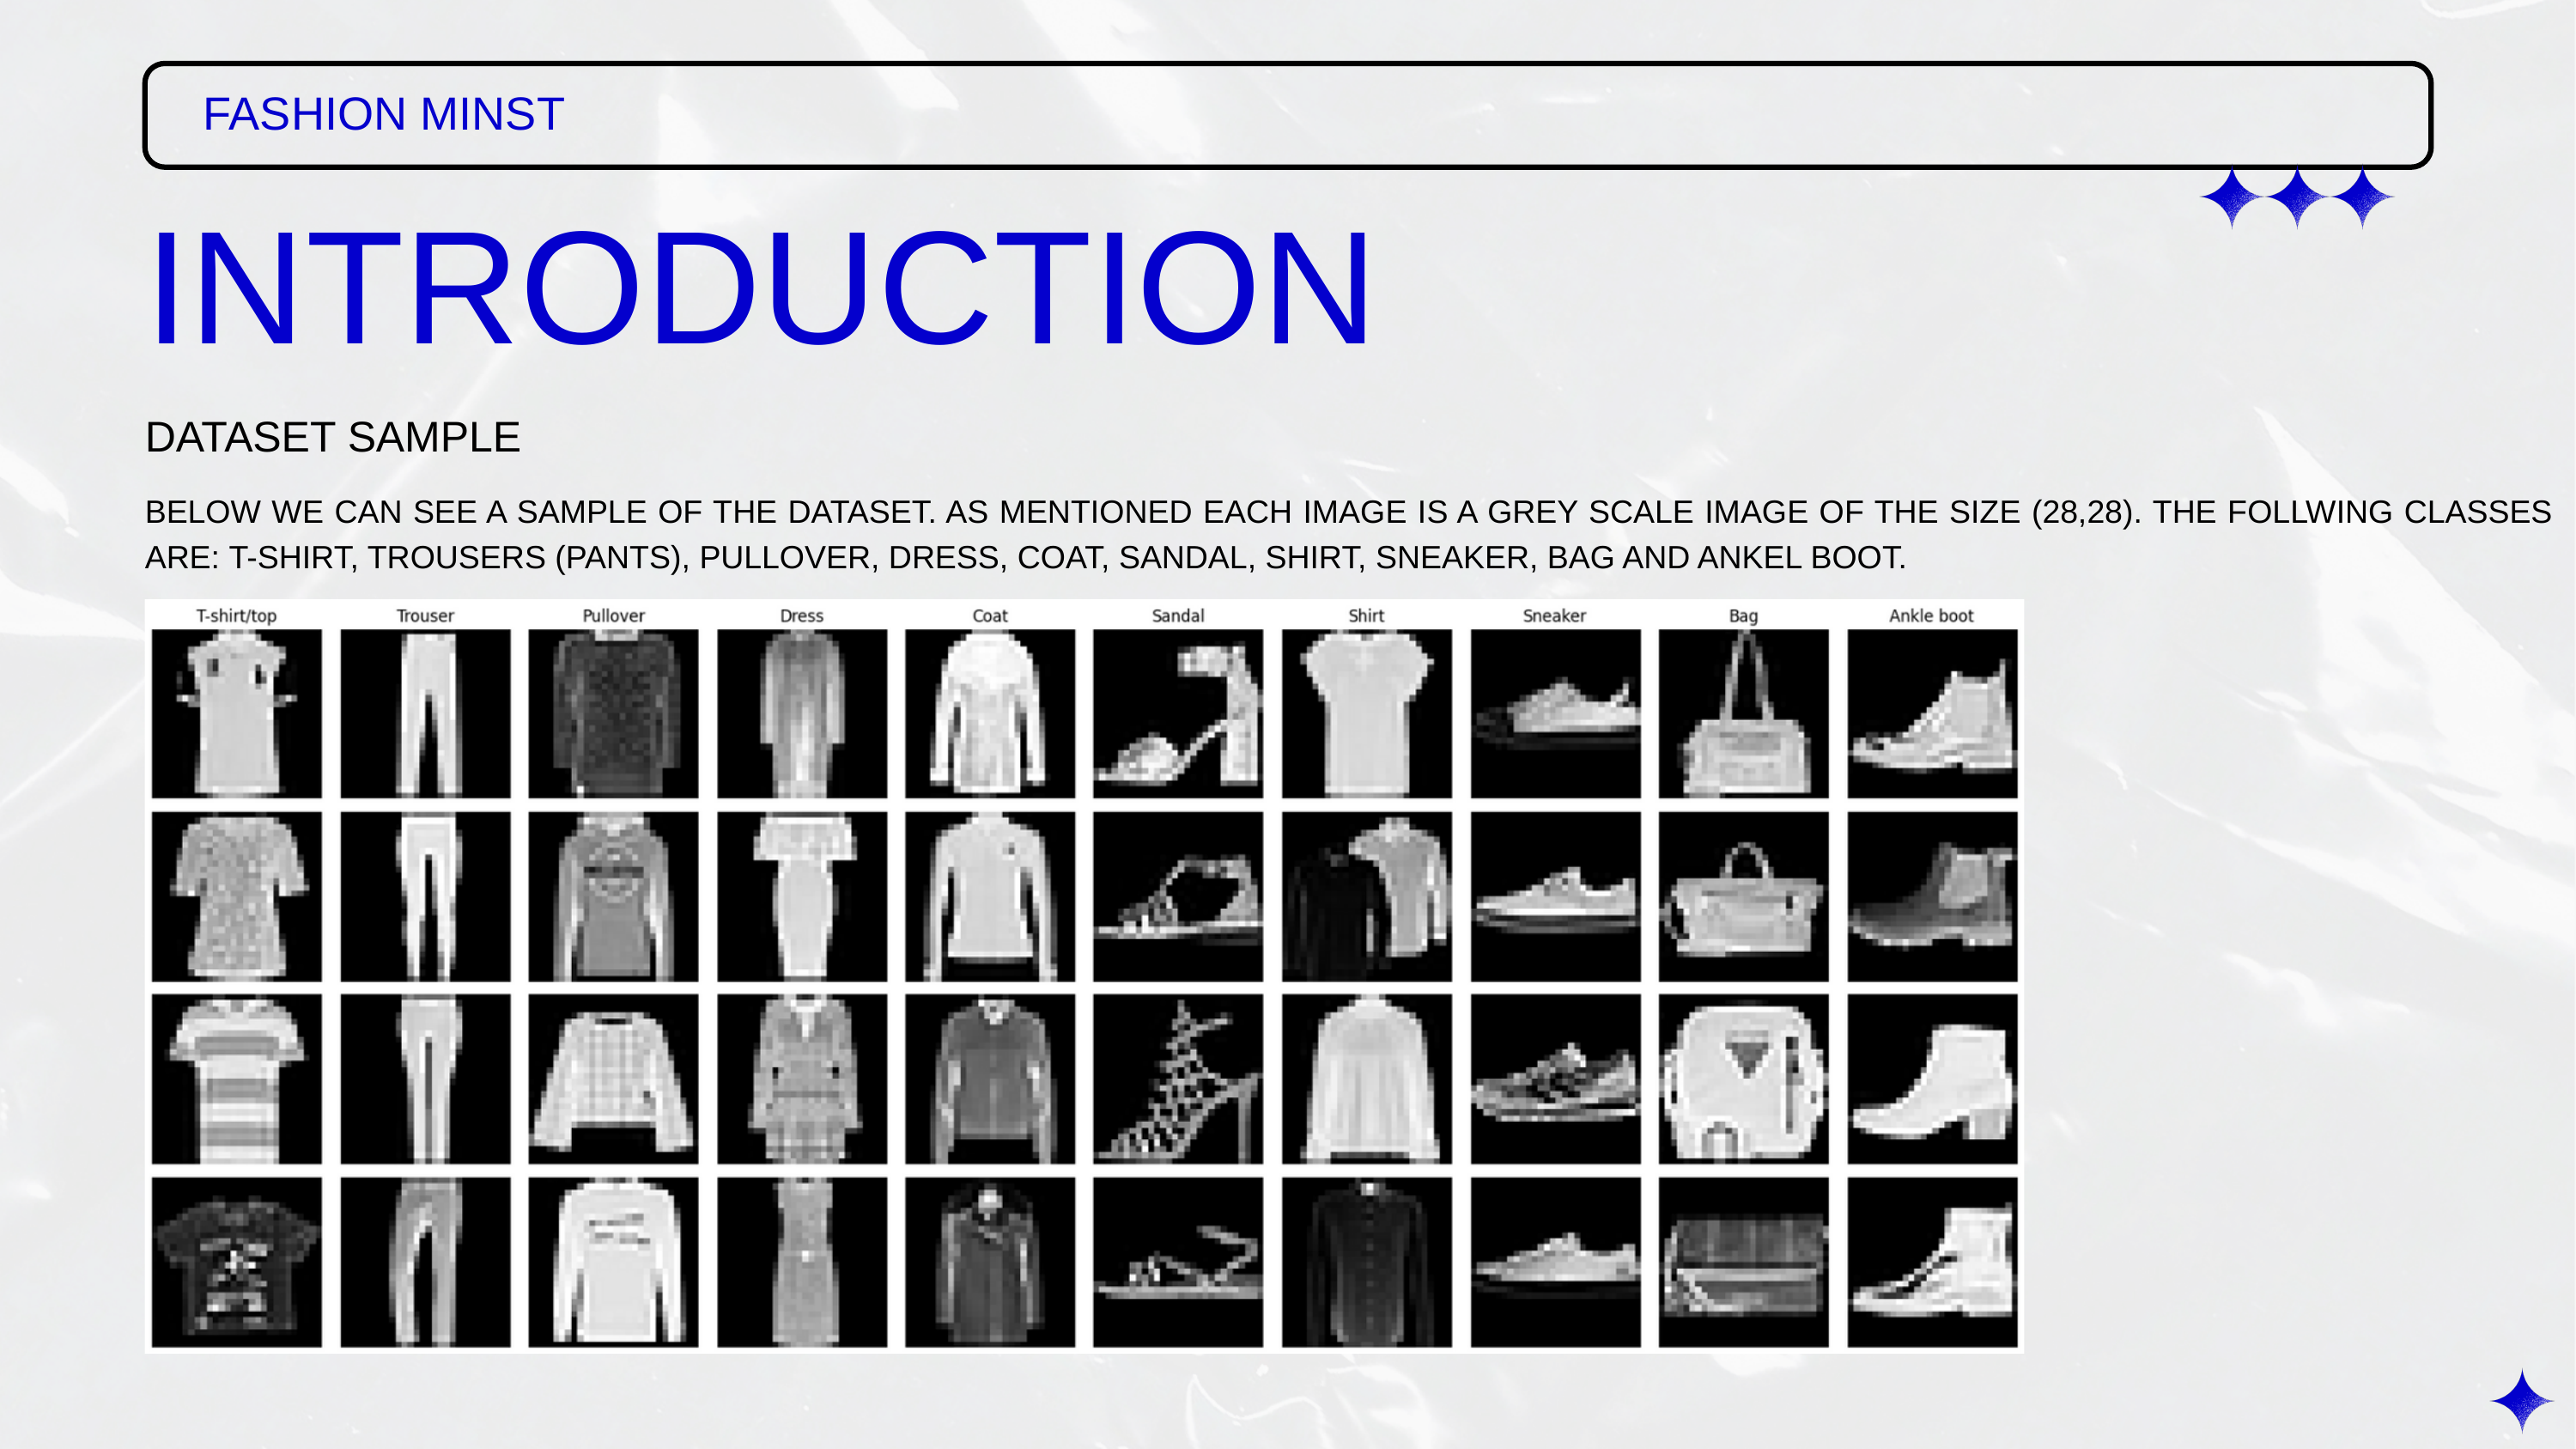

FASHION MINST

INTRODUCTION
DATASET SAMPLE
BELOW WE CAN SEE A SAMPLE OF THE DATASET. AS MENTIONED EACH IMAGE IS A GREY SCALE IMAGE OF THE SIZE (28,28). THE FOLLWING CLASSES ARE: T-SHIRT, TROUSERS (PANTS), PULLOVER, DRESS, COAT, SANDAL, SHIRT, SNEAKER, BAG AND ANKEL BOOT.